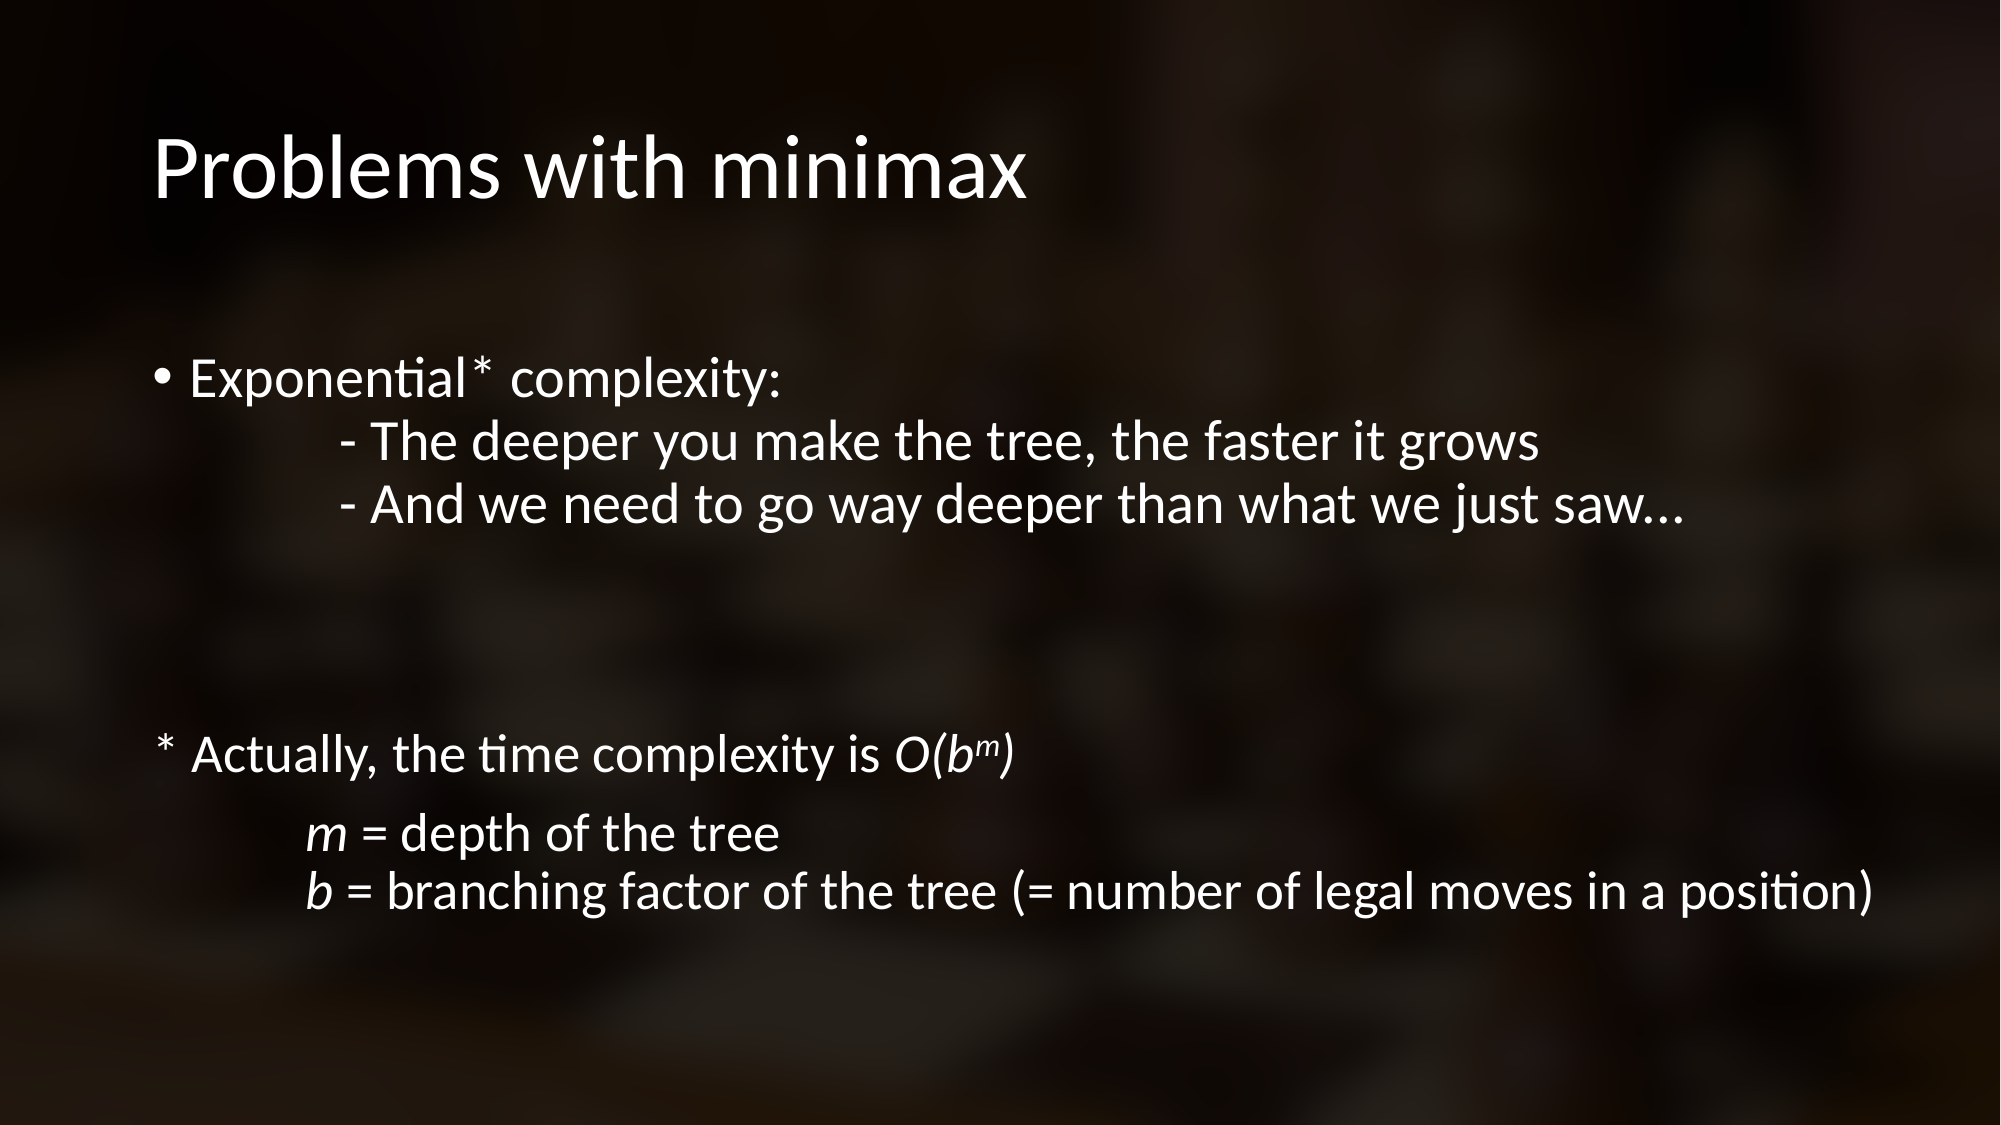

# Problems with minimax
Exponential* complexity:
	- The deeper you make the tree, the faster it grows
	- And we need to go way deeper than what we just saw...
* Actually, the time complexity is O(bm)
	 m = depth of the tree
	 b = branching factor of the tree (= number of legal moves in a position)